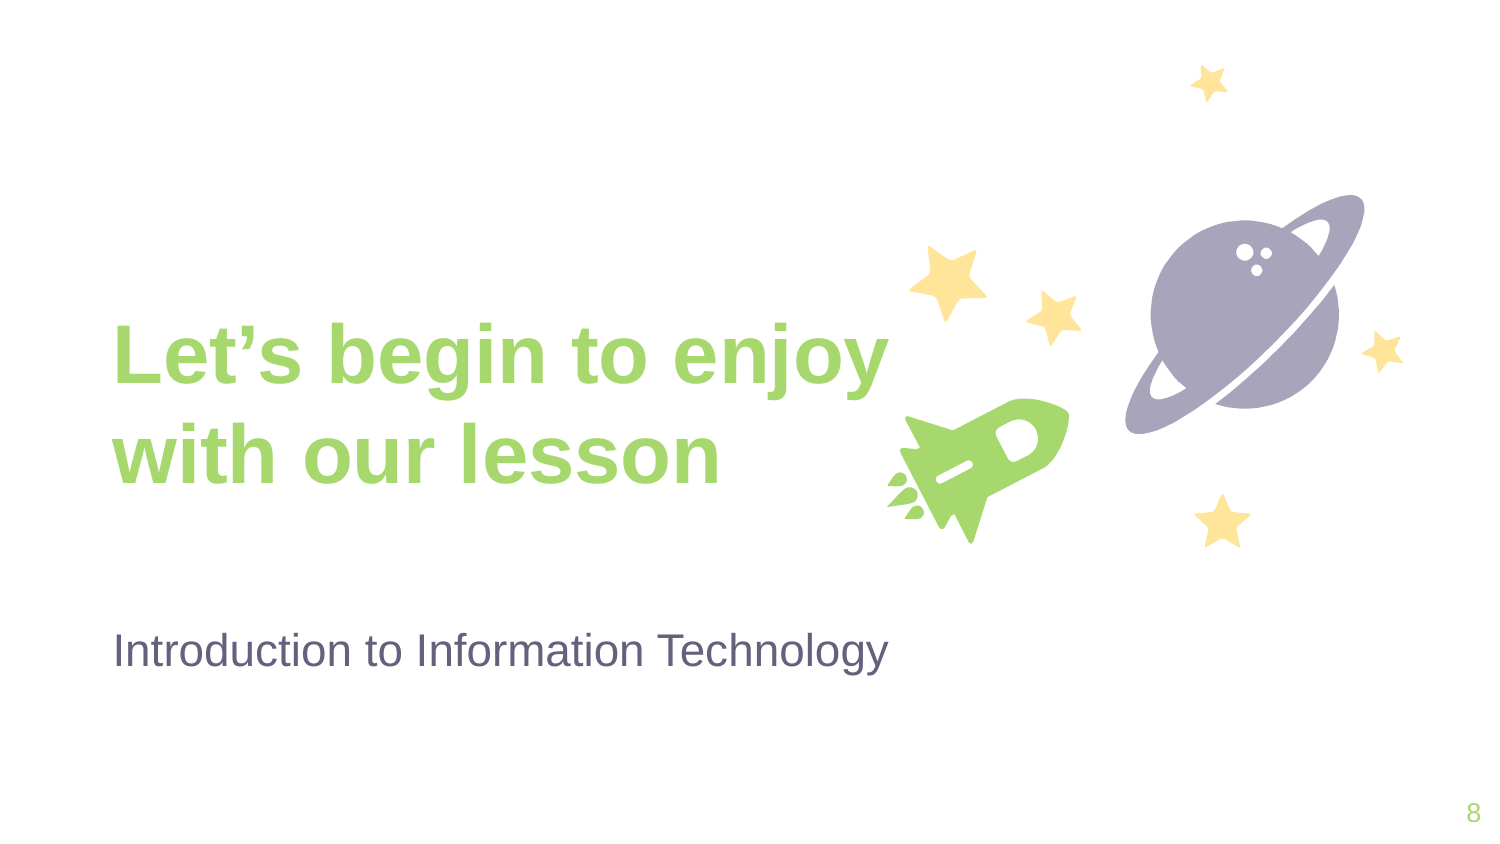

Let’s begin to enjoy with our lesson

Introduction to Information Technology
8